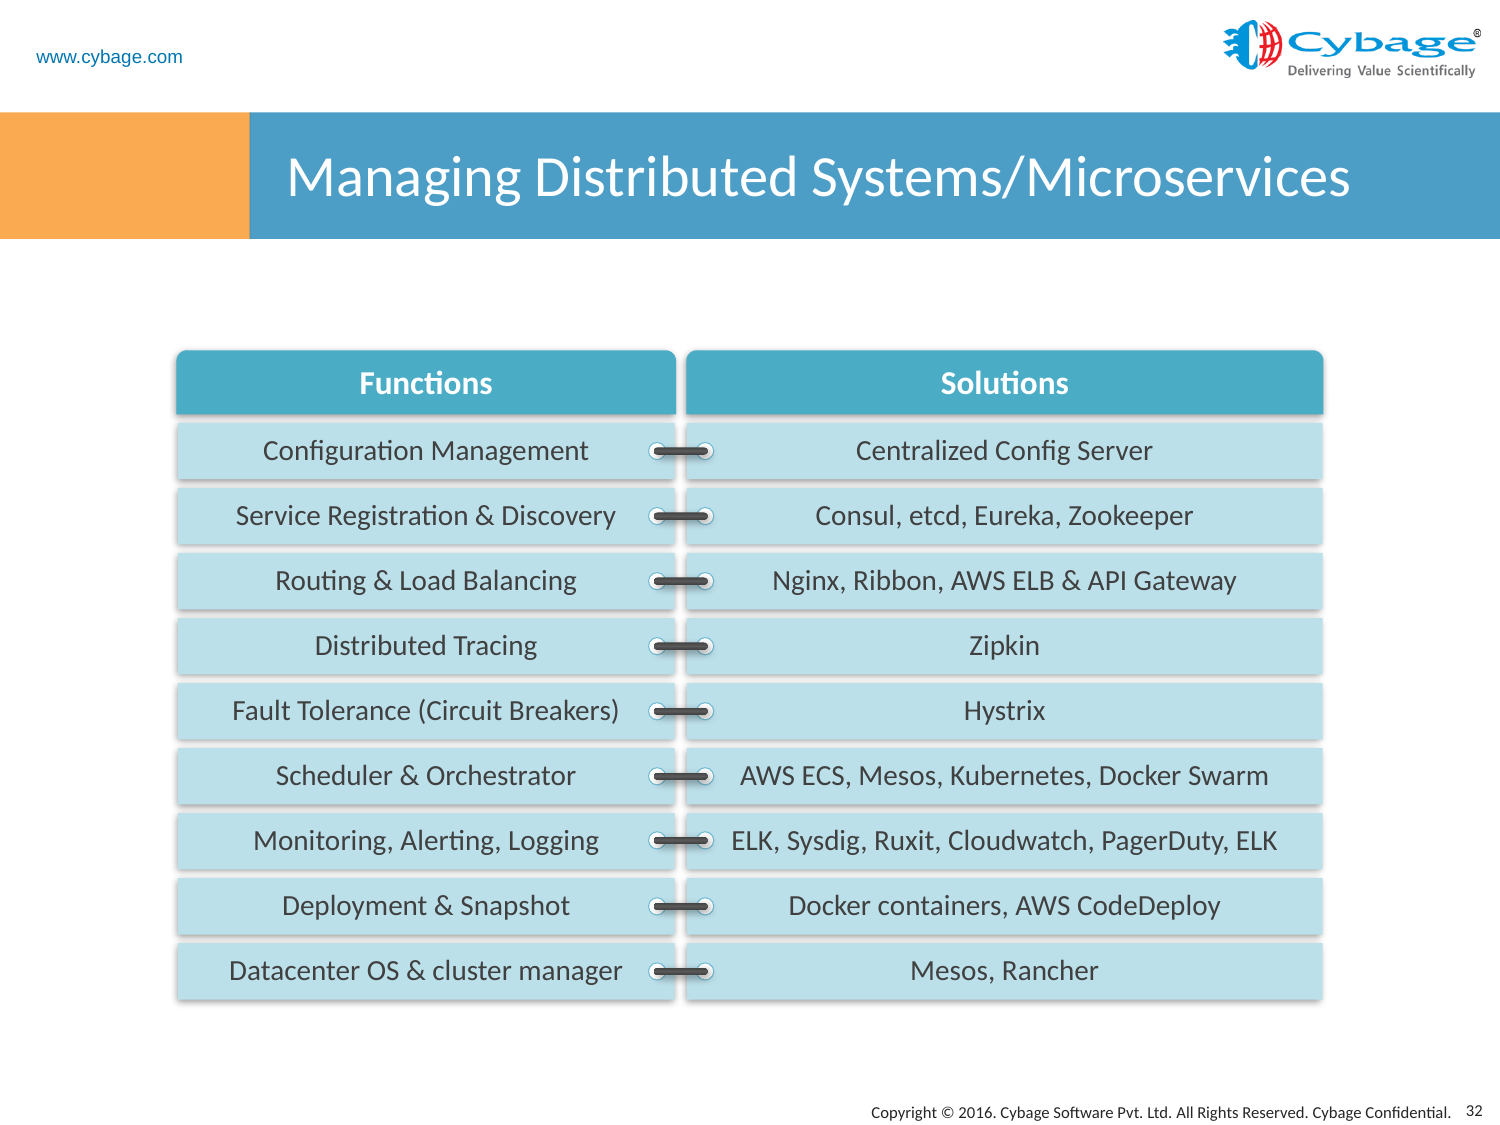

Managing Distributed Systems/Microservices
Functions
Solutions
Configuration Management
Centralized Config Server

Service Registration & Discovery
Consul, etcd, Eureka, Zookeeper

Routing & Load Balancing
Nginx, Ribbon, AWS ELB & API Gateway

Distributed Tracing
Zipkin

Fault Tolerance (Circuit Breakers)
Hystrix

Scheduler & Orchestrator
AWS ECS, Mesos, Kubernetes, Docker Swarm

Monitoring, Alerting, Logging
ELK, Sysdig, Ruxit, Cloudwatch, PagerDuty, ELK

Deployment & Snapshot
Docker containers, AWS CodeDeploy

Datacenter OS & cluster manager
Mesos, Rancher